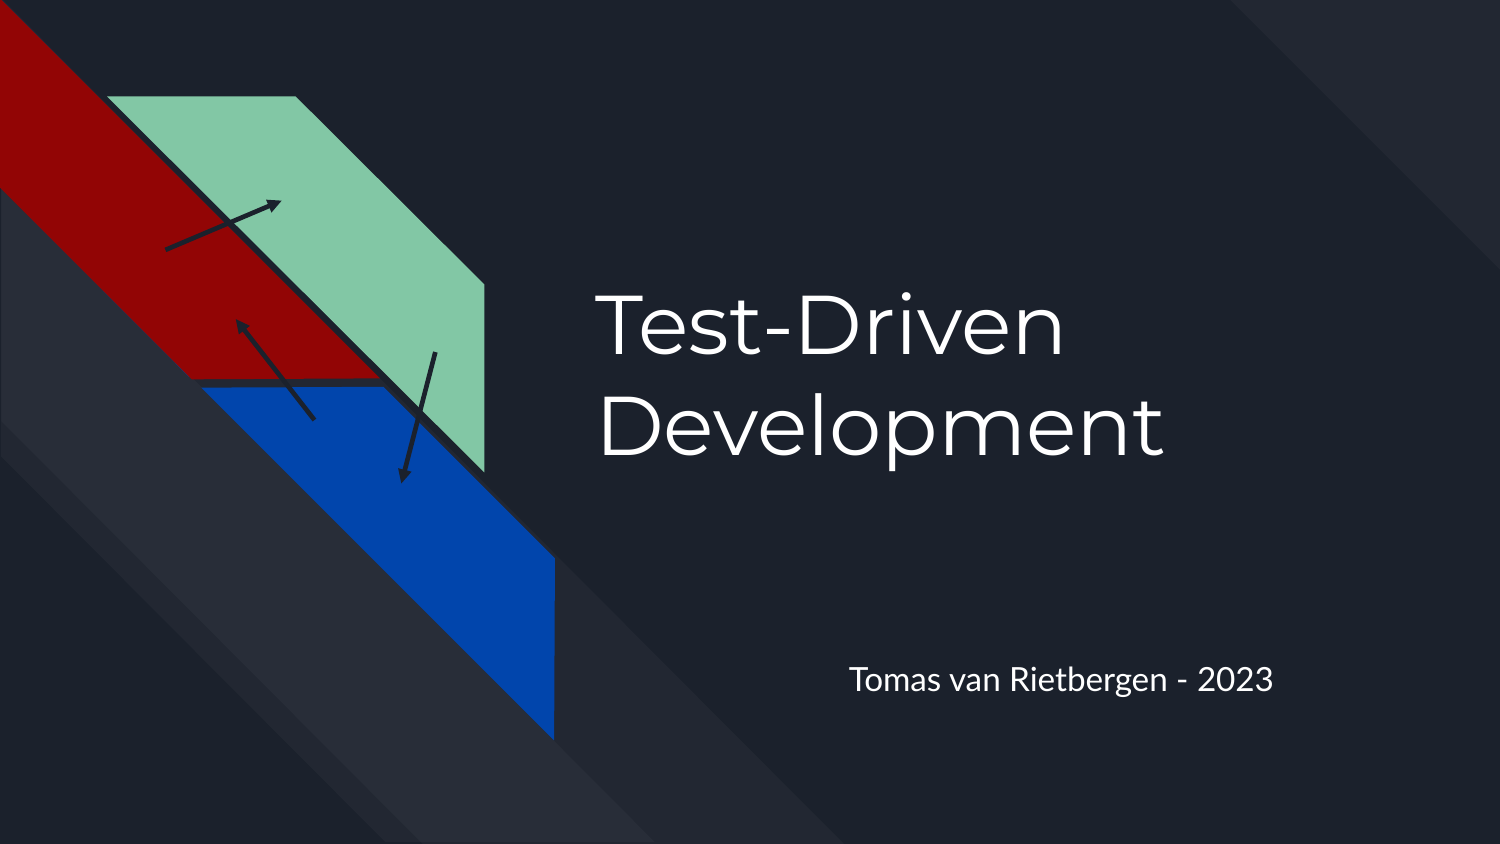

# Test-Driven
Development

Tomas van Rietbergen - 2023